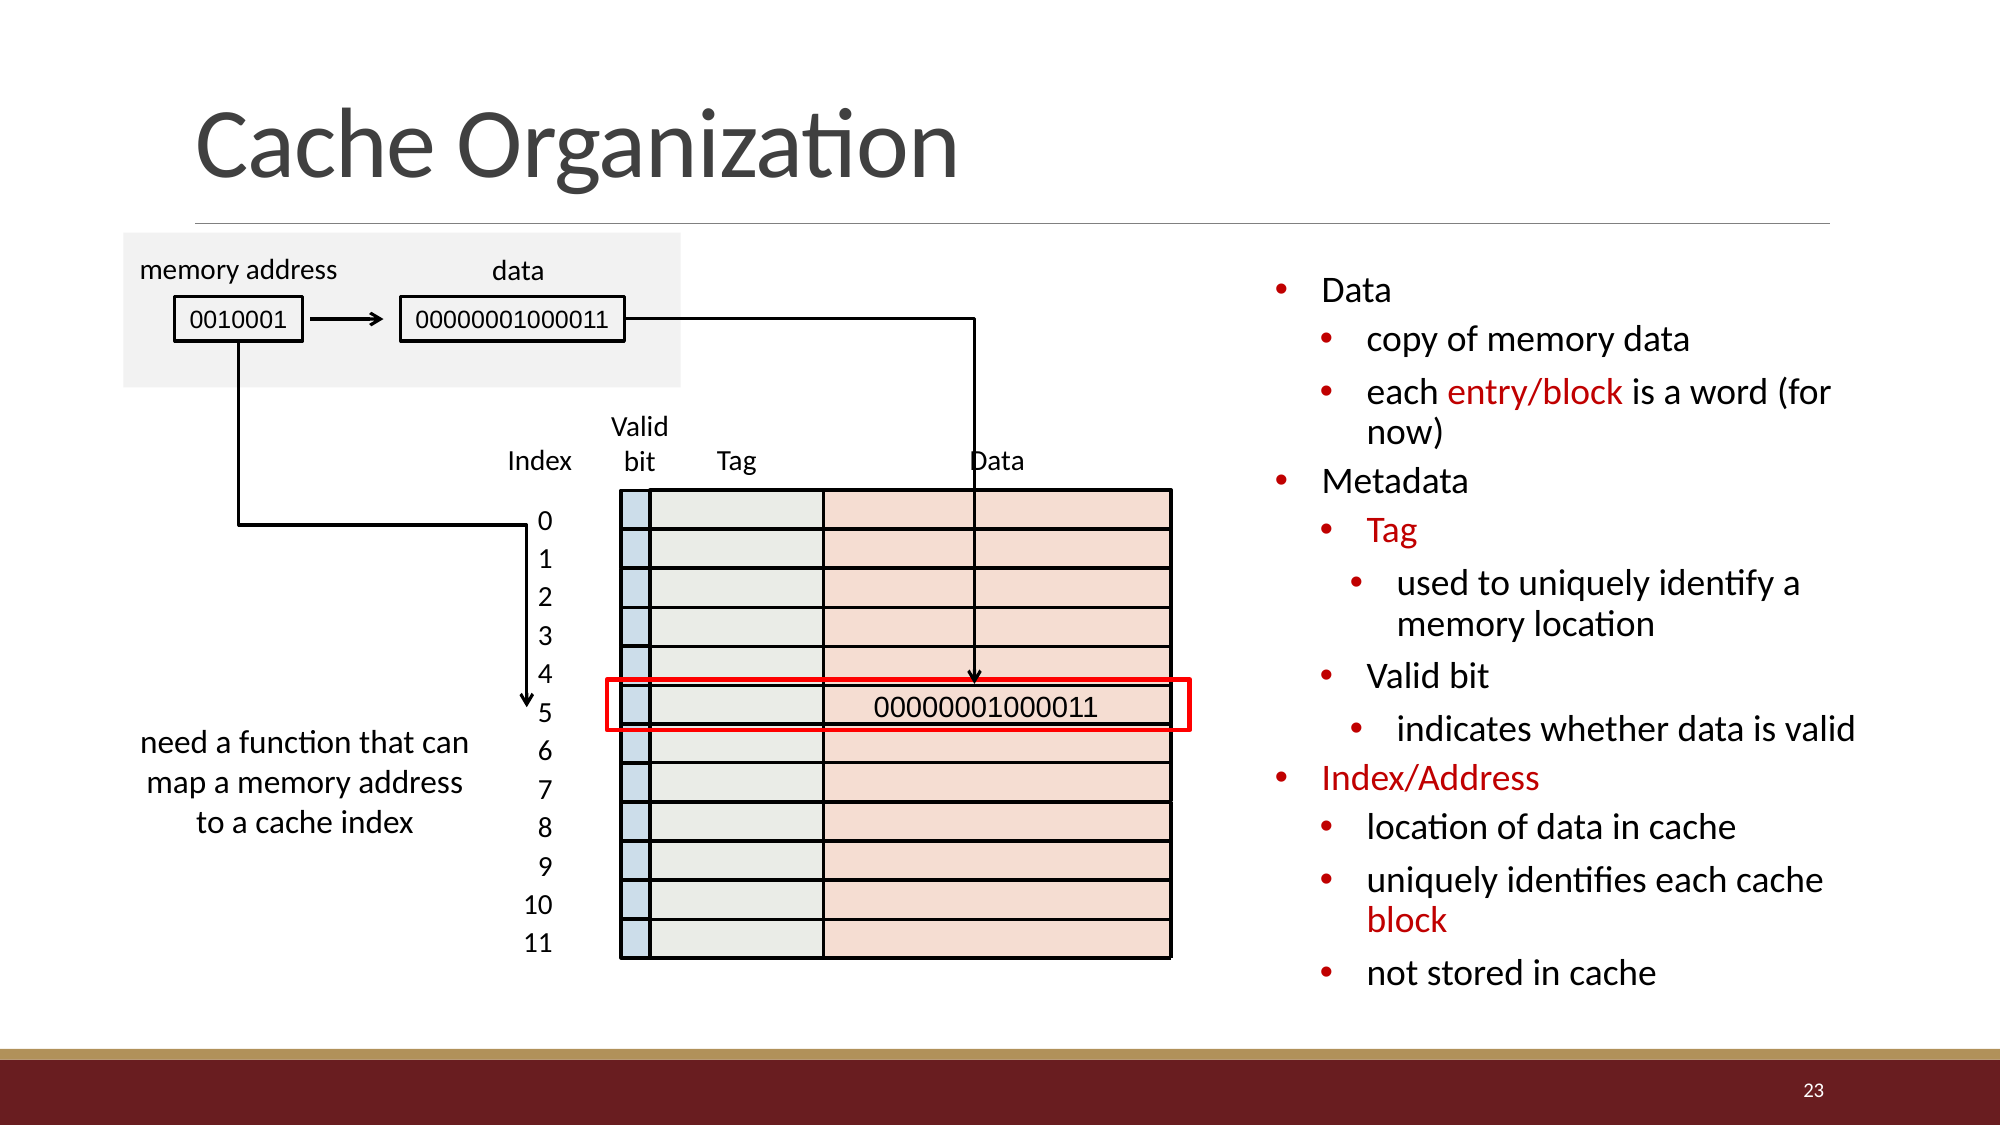

# Cache Organization

memory address
data
0010001
00000001000011
Data
copy of memory data
each entry/block is a word (for now)
Metadata
Tag
used to uniquely identify a memory location
Valid bit
indicates whether data is valid
Index/Address
location of data in cache
uniquely identifies each cache block
not stored in cache

Valid
bit
Tag
  Index
Data
0
1
2
3
4
5
6
7
8
9
10
11

00000001000011
need a function that can map a memory address
to a cache index
23